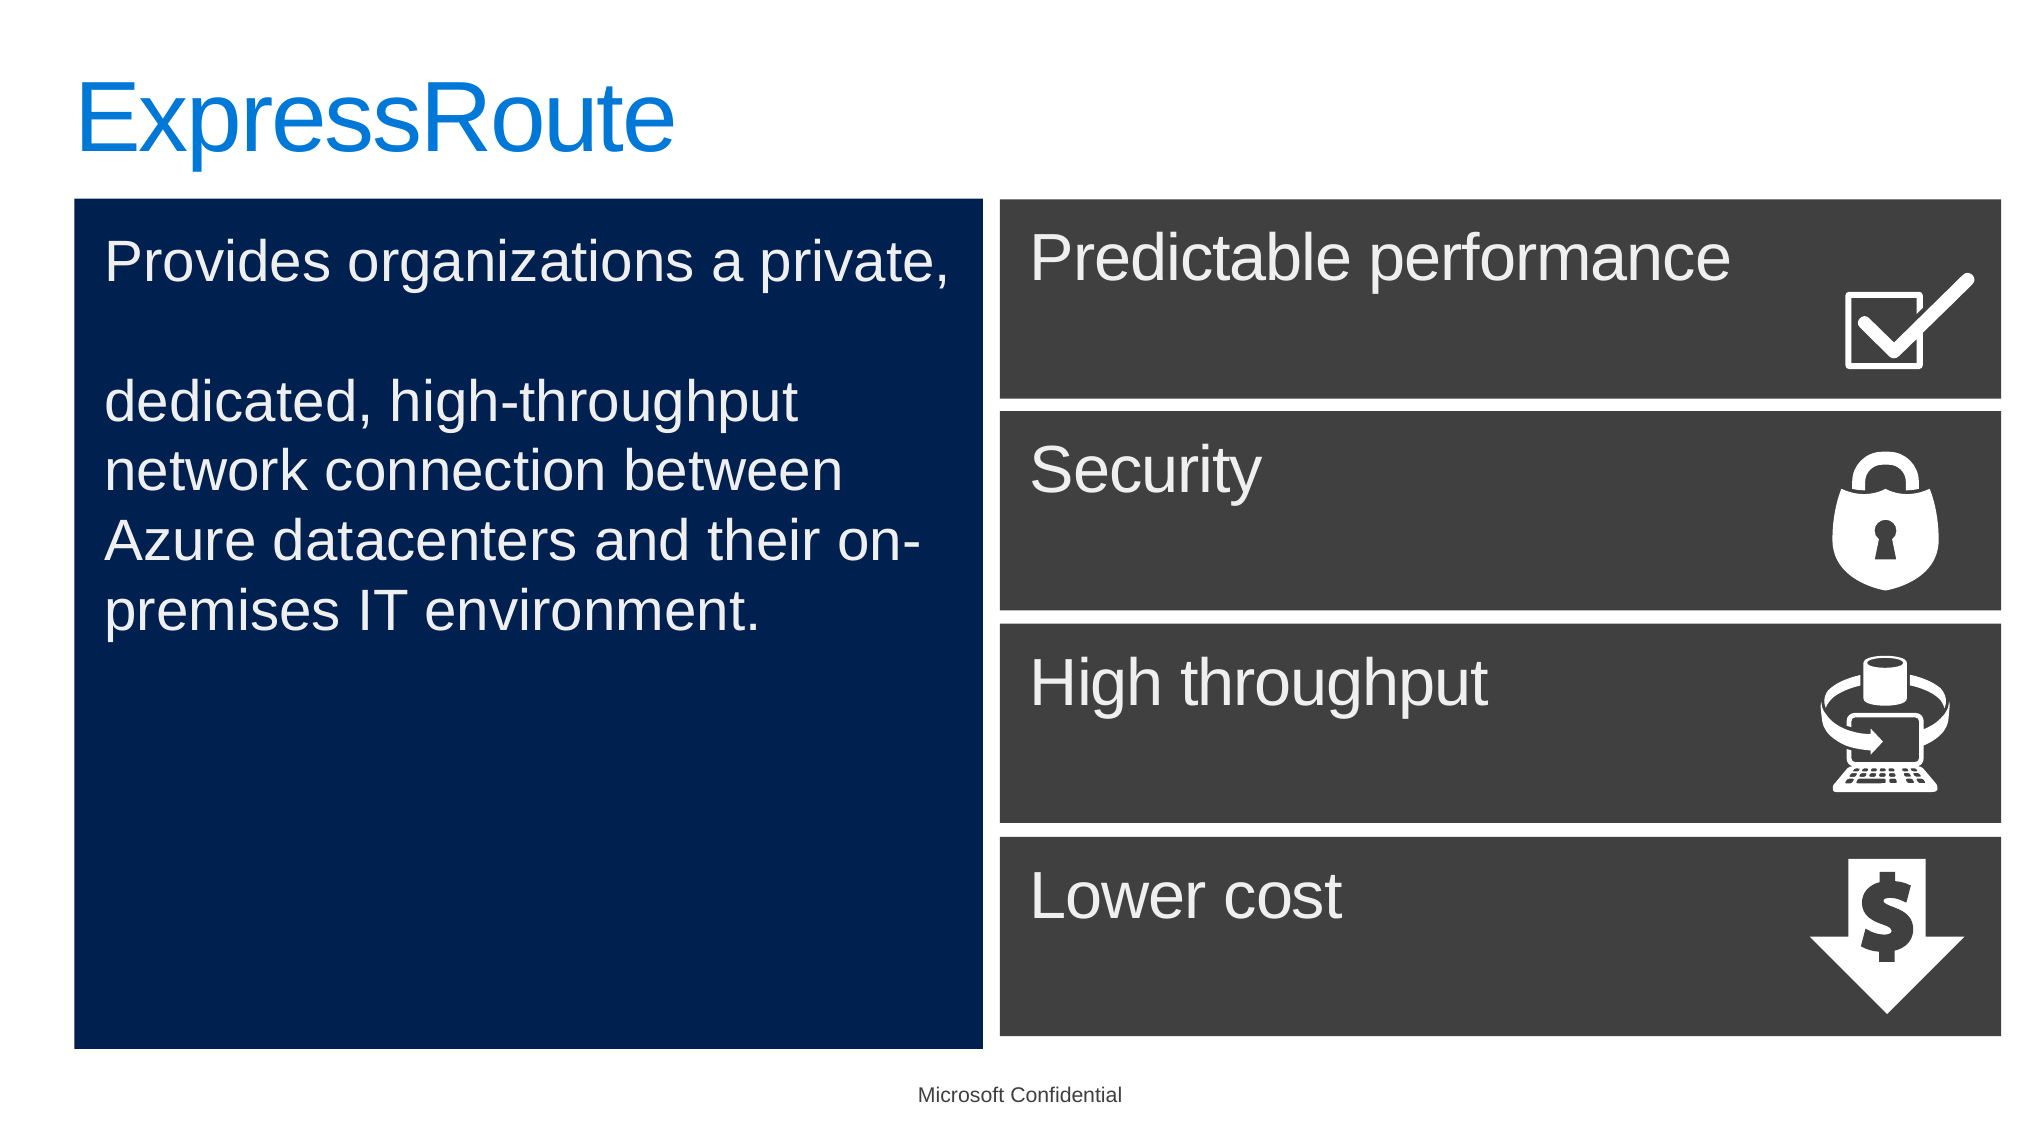

# ExpressRoute
Provides organizations a private,
dedicated, high-throughput network connection between Azure datacenters and their on-premises IT environment.

Predictable performance

Security

High throughput

Lower cost